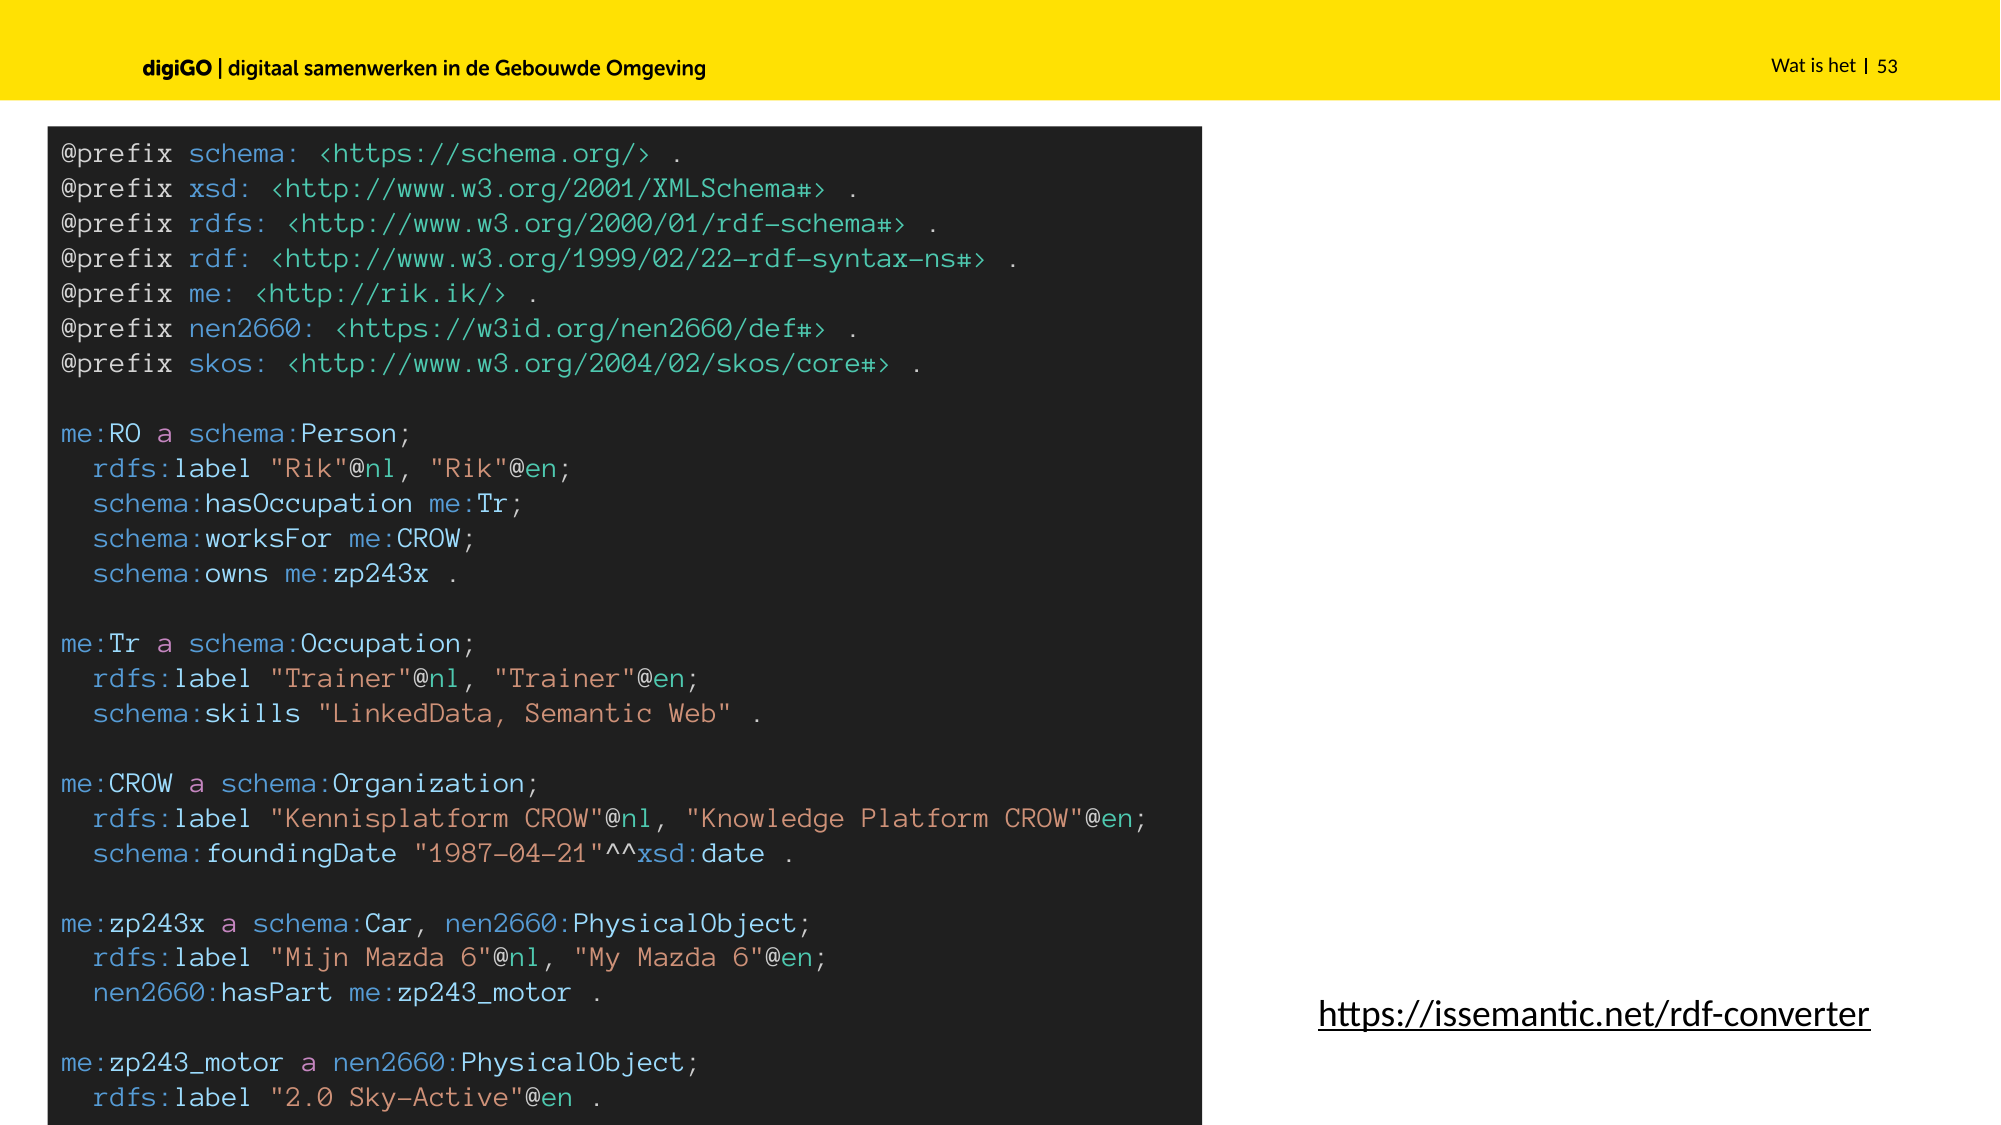

Wat is het
53
@prefix schema: <https://schema.org/> .
@prefix xsd: <http://www.w3.org/2001/XMLSchema#> .
@prefix rdfs: <http://www.w3.org/2000/01/rdf-schema#> .
@prefix rdf: <http://www.w3.org/1999/02/22-rdf-syntax-ns#> .
@prefix me: <http://rik.ik/> .
@prefix nen2660: <https://w3id.org/nen2660/def#> .
@prefix skos: <http://www.w3.org/2004/02/skos/core#> .
me:RO a schema:Person;
  rdfs:label "Rik"@nl, "Rik"@en;
  schema:hasOccupation me:Tr;
  schema:worksFor me:CROW;
  schema:owns me:zp243x .
me:Tr a schema:Occupation;
  rdfs:label "Trainer"@nl, "Trainer"@en;
  schema:skills "LinkedData, Semantic Web" .
me:CROW a schema:Organization;
  rdfs:label "Kennisplatform CROW"@nl, "Knowledge Platform CROW"@en;
  schema:foundingDate "1987-04-21"^^xsd:date .
me:zp243x a schema:Car, nen2660:PhysicalObject;
  rdfs:label "Mijn Mazda 6"@nl, "My Mazda 6"@en;
  nen2660:hasPart me:zp243_motor .
me:zp243_motor a nen2660:PhysicalObject;
  rdfs:label "2.0 Sky-Active"@en .

https://issemantic.net/rdf-converter